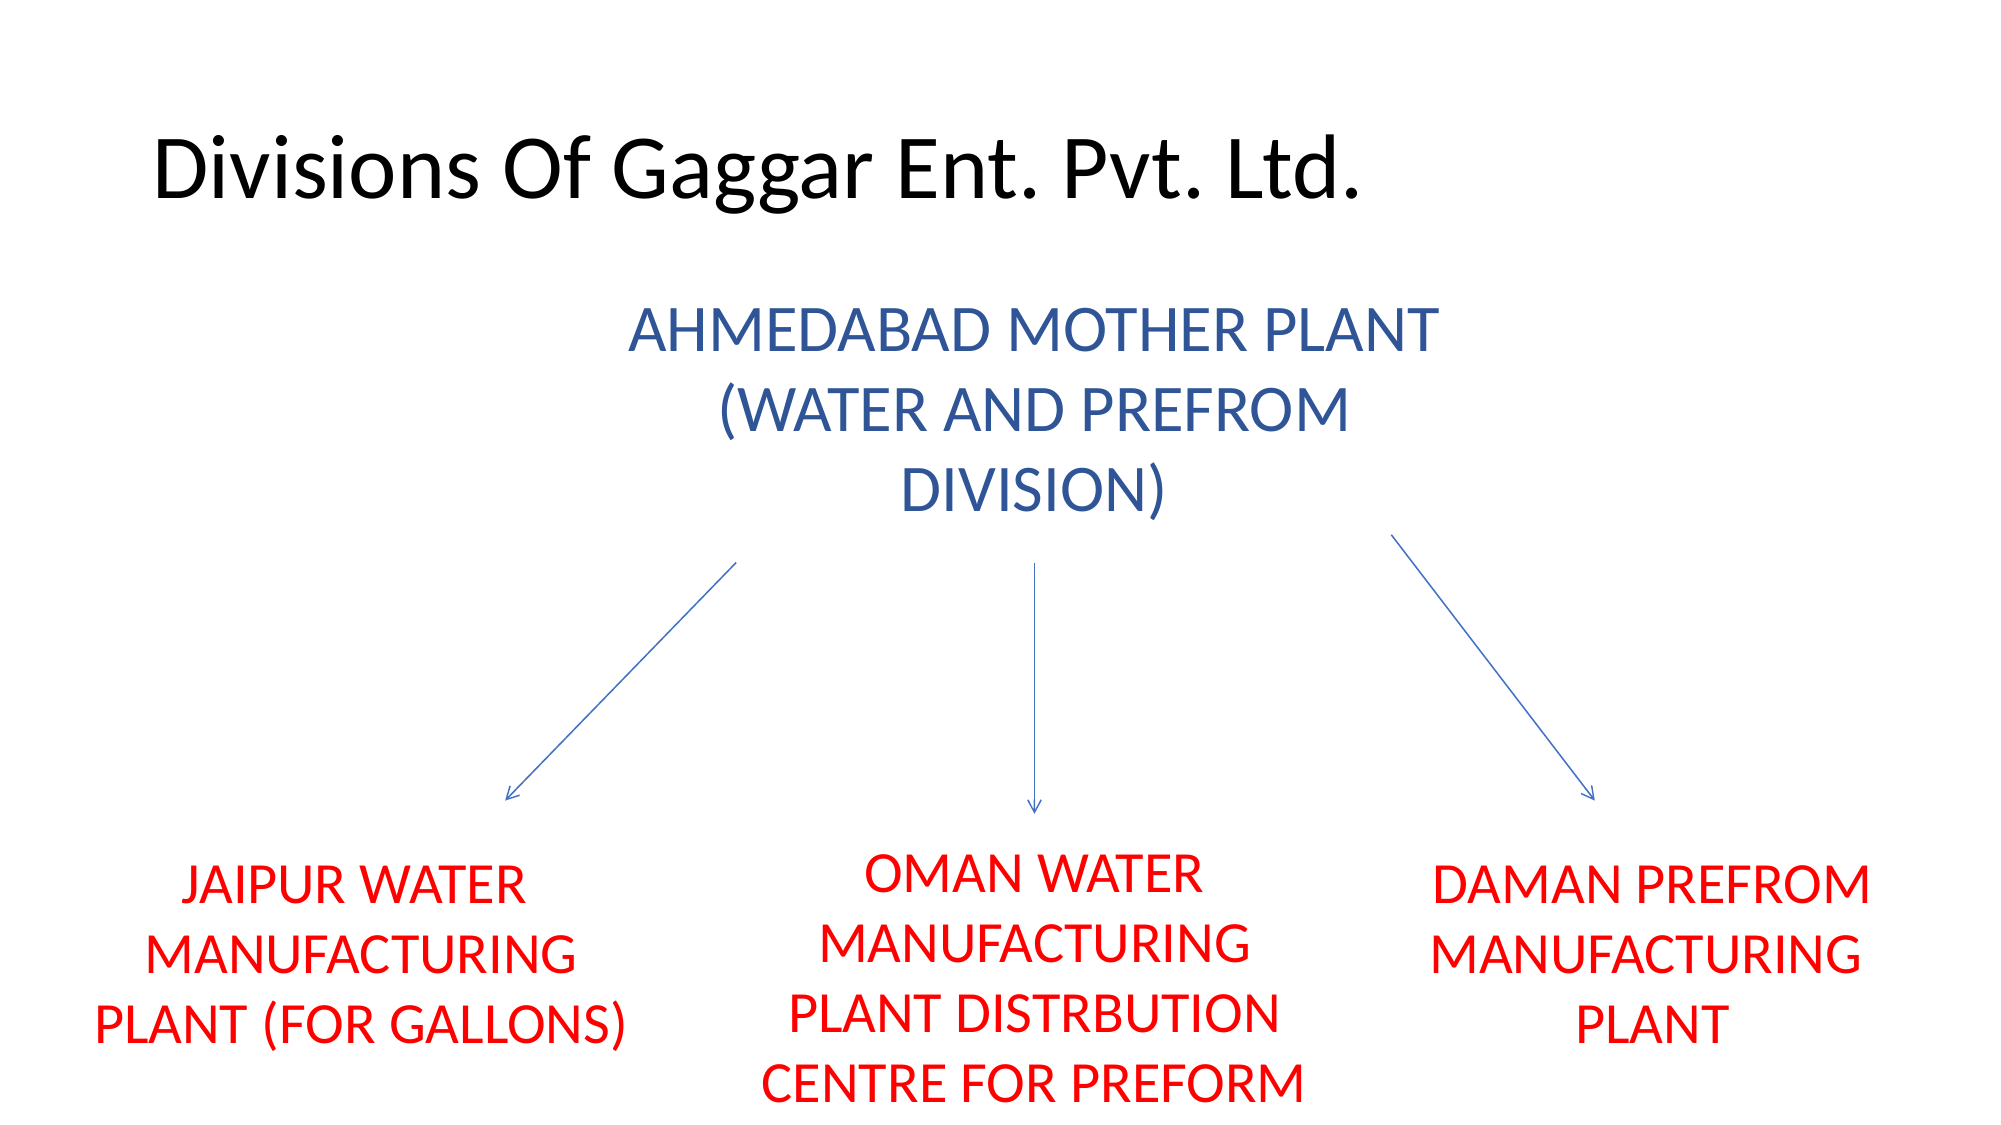

# Divisions Of Gaggar Ent. Pvt. Ltd.
AHMEDABAD MOTHER PLANT
(WATER AND PREFROM DIVISION)
OMAN WATER
MANUFACTURING PLANT DISTRBUTION CENTRE FOR PREFORM
DAMAN PREFROM
MANUFACTURING
PLANT
JAIPUR WATER
MANUFACTURING PLANT (FOR GALLONS)